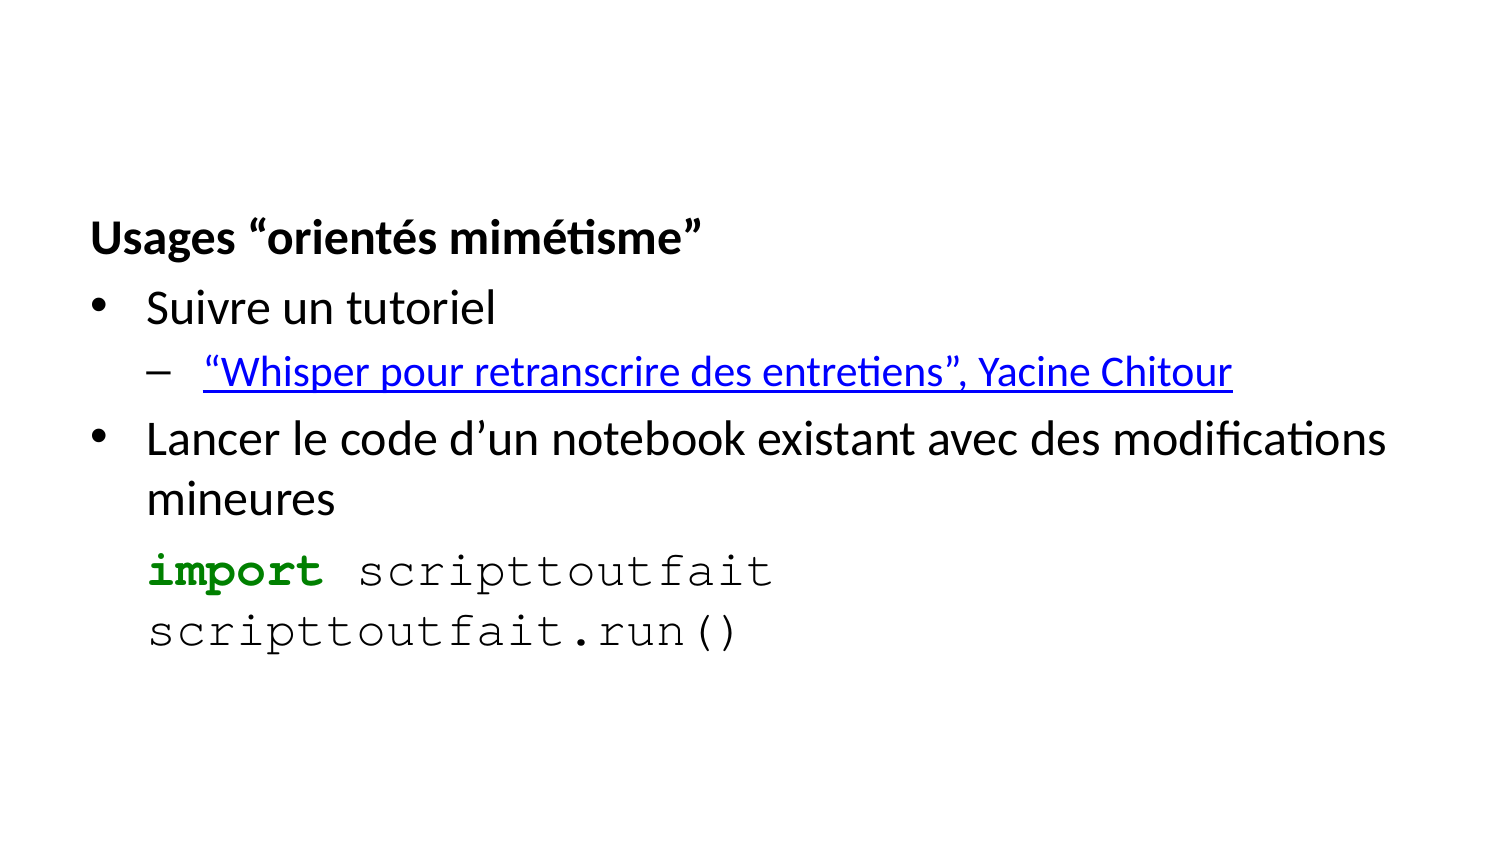

Usages “orientés mimétisme”
Suivre un tutoriel
“Whisper pour retranscrire des entretiens”, Yacine Chitour
Lancer le code d’un notebook existant avec des modifications mineures
import scripttoutfait
scripttoutfait.run()